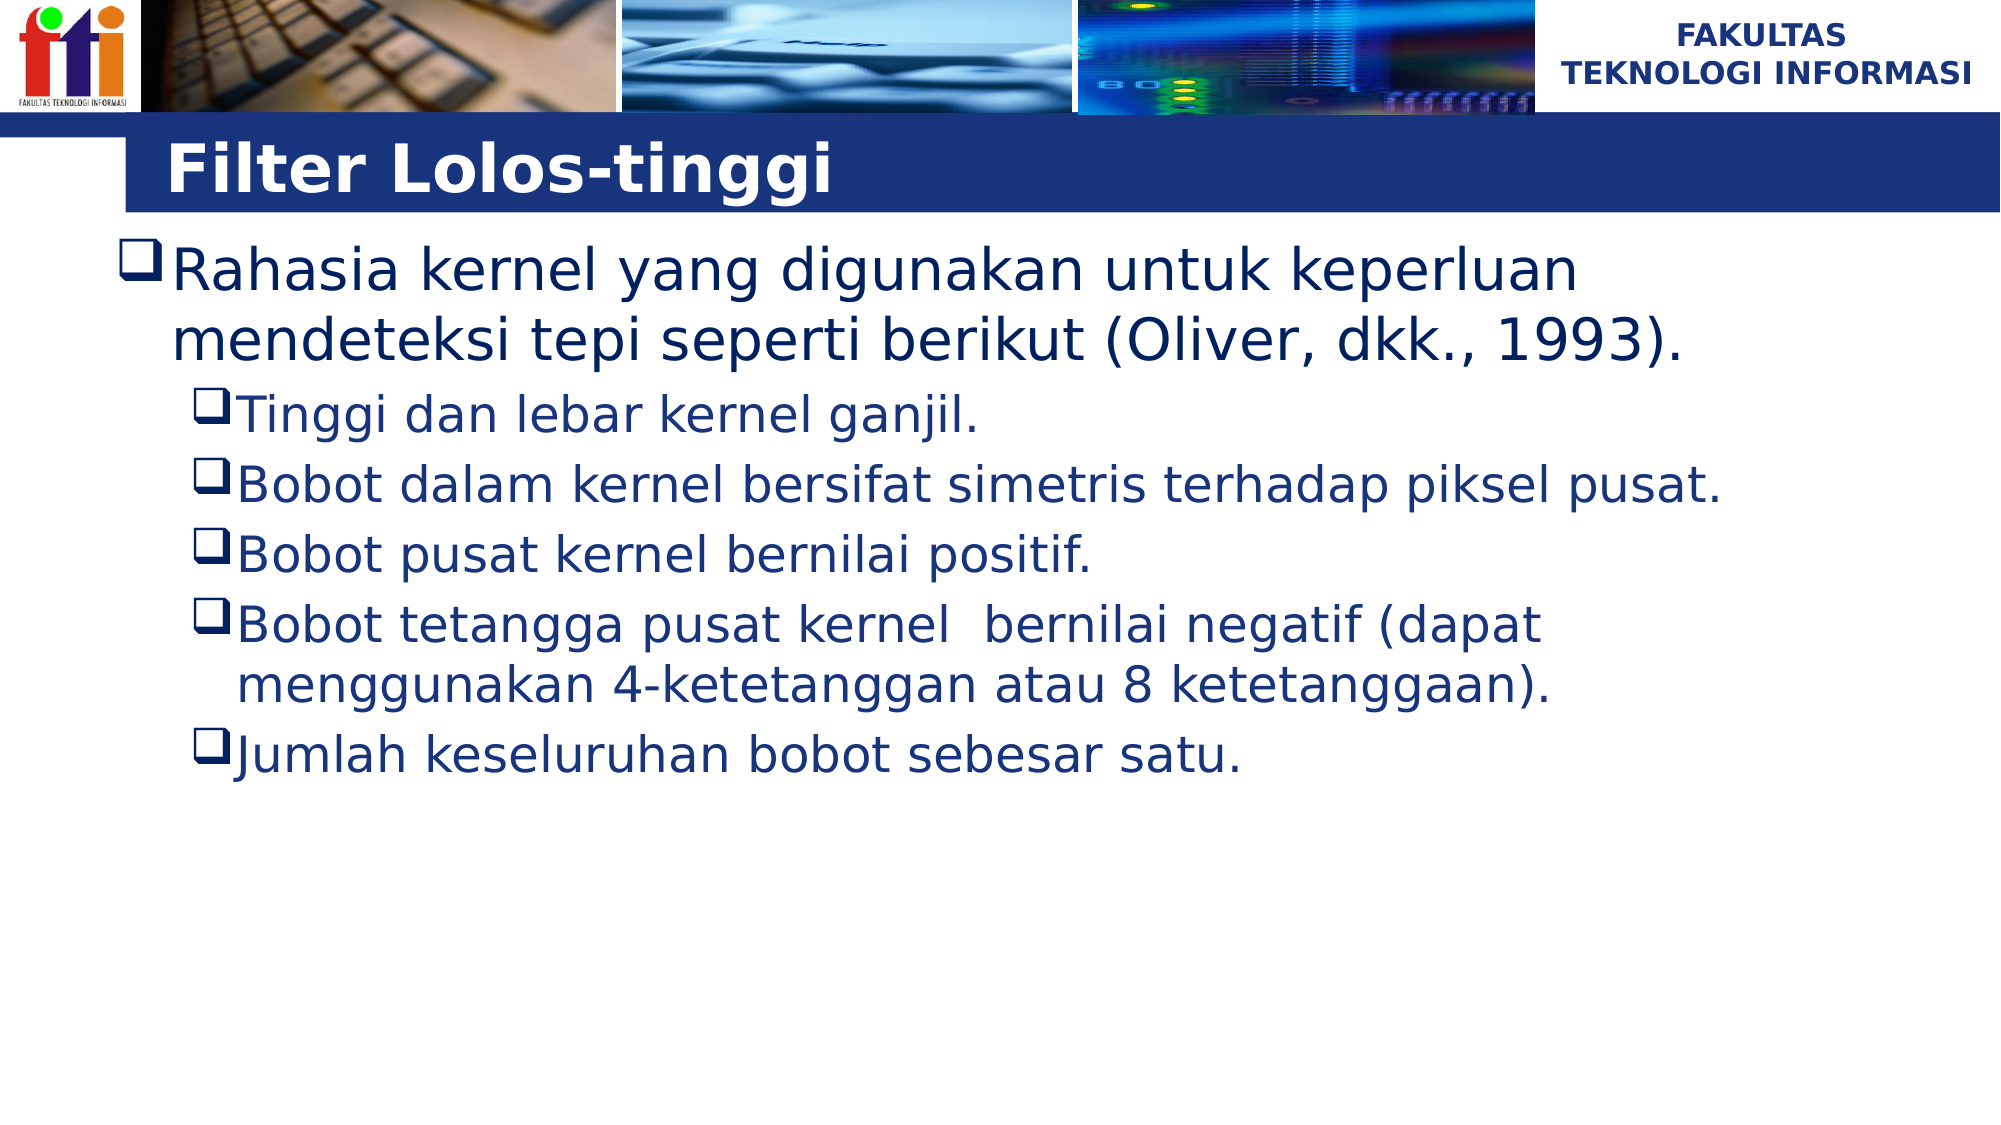

# Filter Lolos-tinggi
Rahasia kernel yang digunakan untuk keperluan mendeteksi tepi seperti berikut (Oliver, dkk., 1993).
Tinggi dan lebar kernel ganjil.
Bobot dalam kernel bersifat simetris terhadap piksel pusat.
Bobot pusat kernel bernilai positif.
Bobot tetangga pusat kernel  bernilai negatif (dapat menggunakan 4-ketetanggan atau 8 ketetanggaan).
Jumlah keseluruhan bobot sebesar satu.